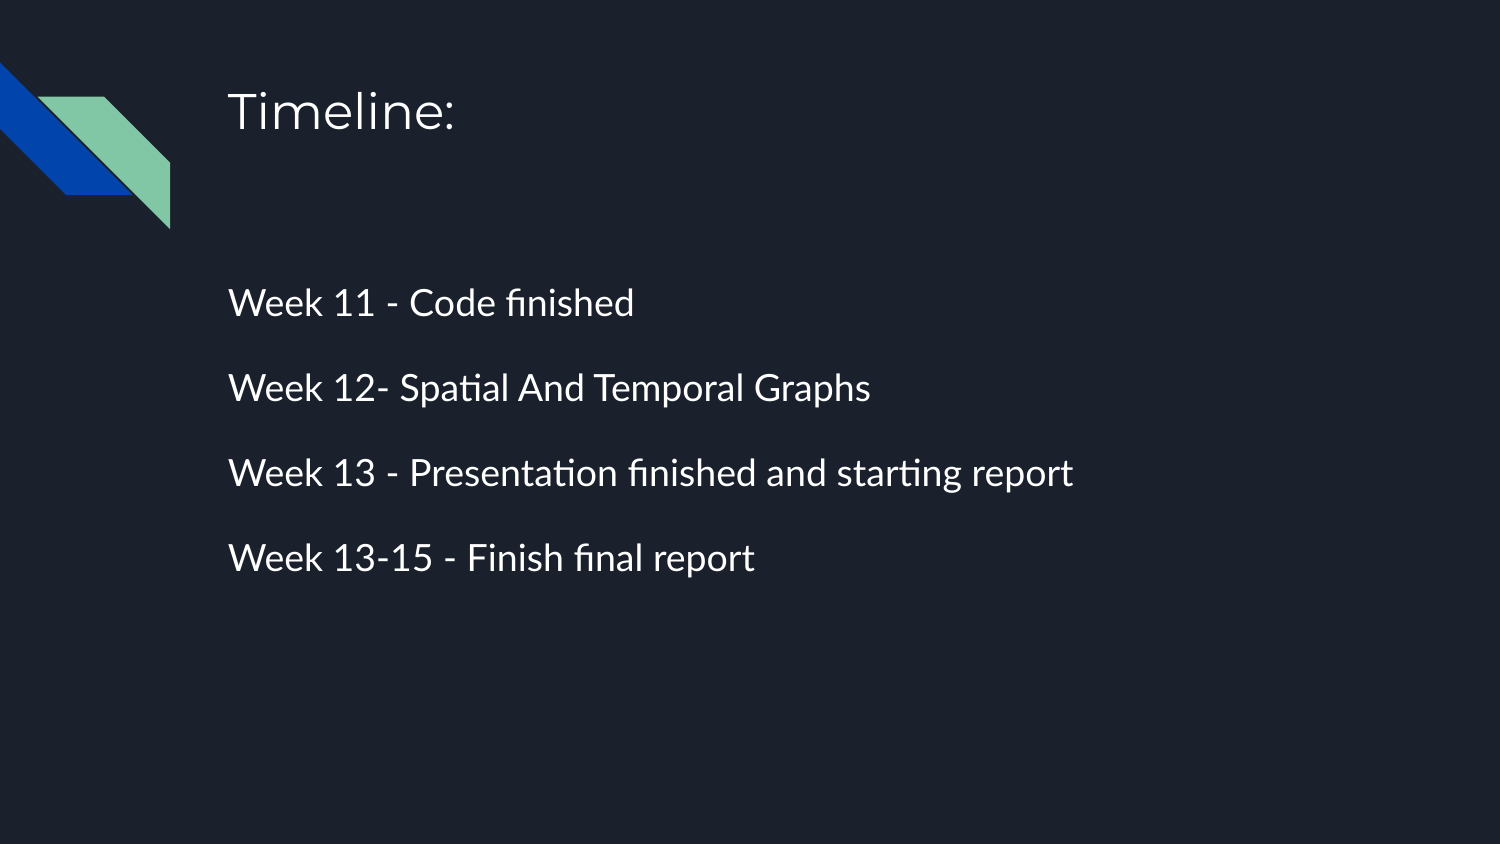

# Timeline:
Week 11 - Code finished
Week 12- Spatial And Temporal Graphs
Week 13 - Presentation finished and starting report
Week 13-15 - Finish final report